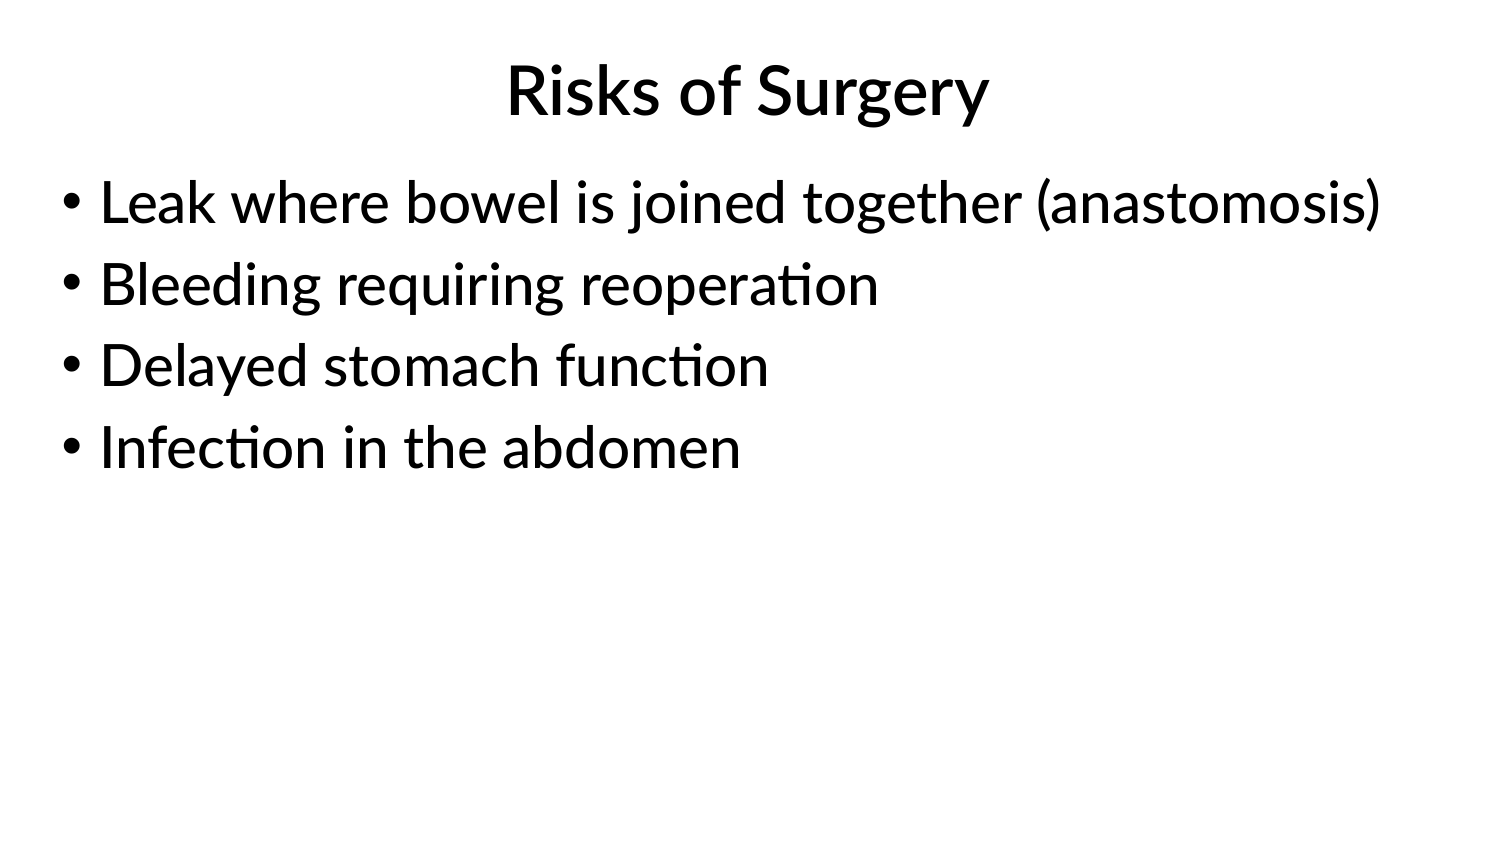

# Risks of Surgery
Leak where bowel is joined together (anastomosis)
Bleeding requiring reoperation
Delayed stomach function
Infection in the abdomen